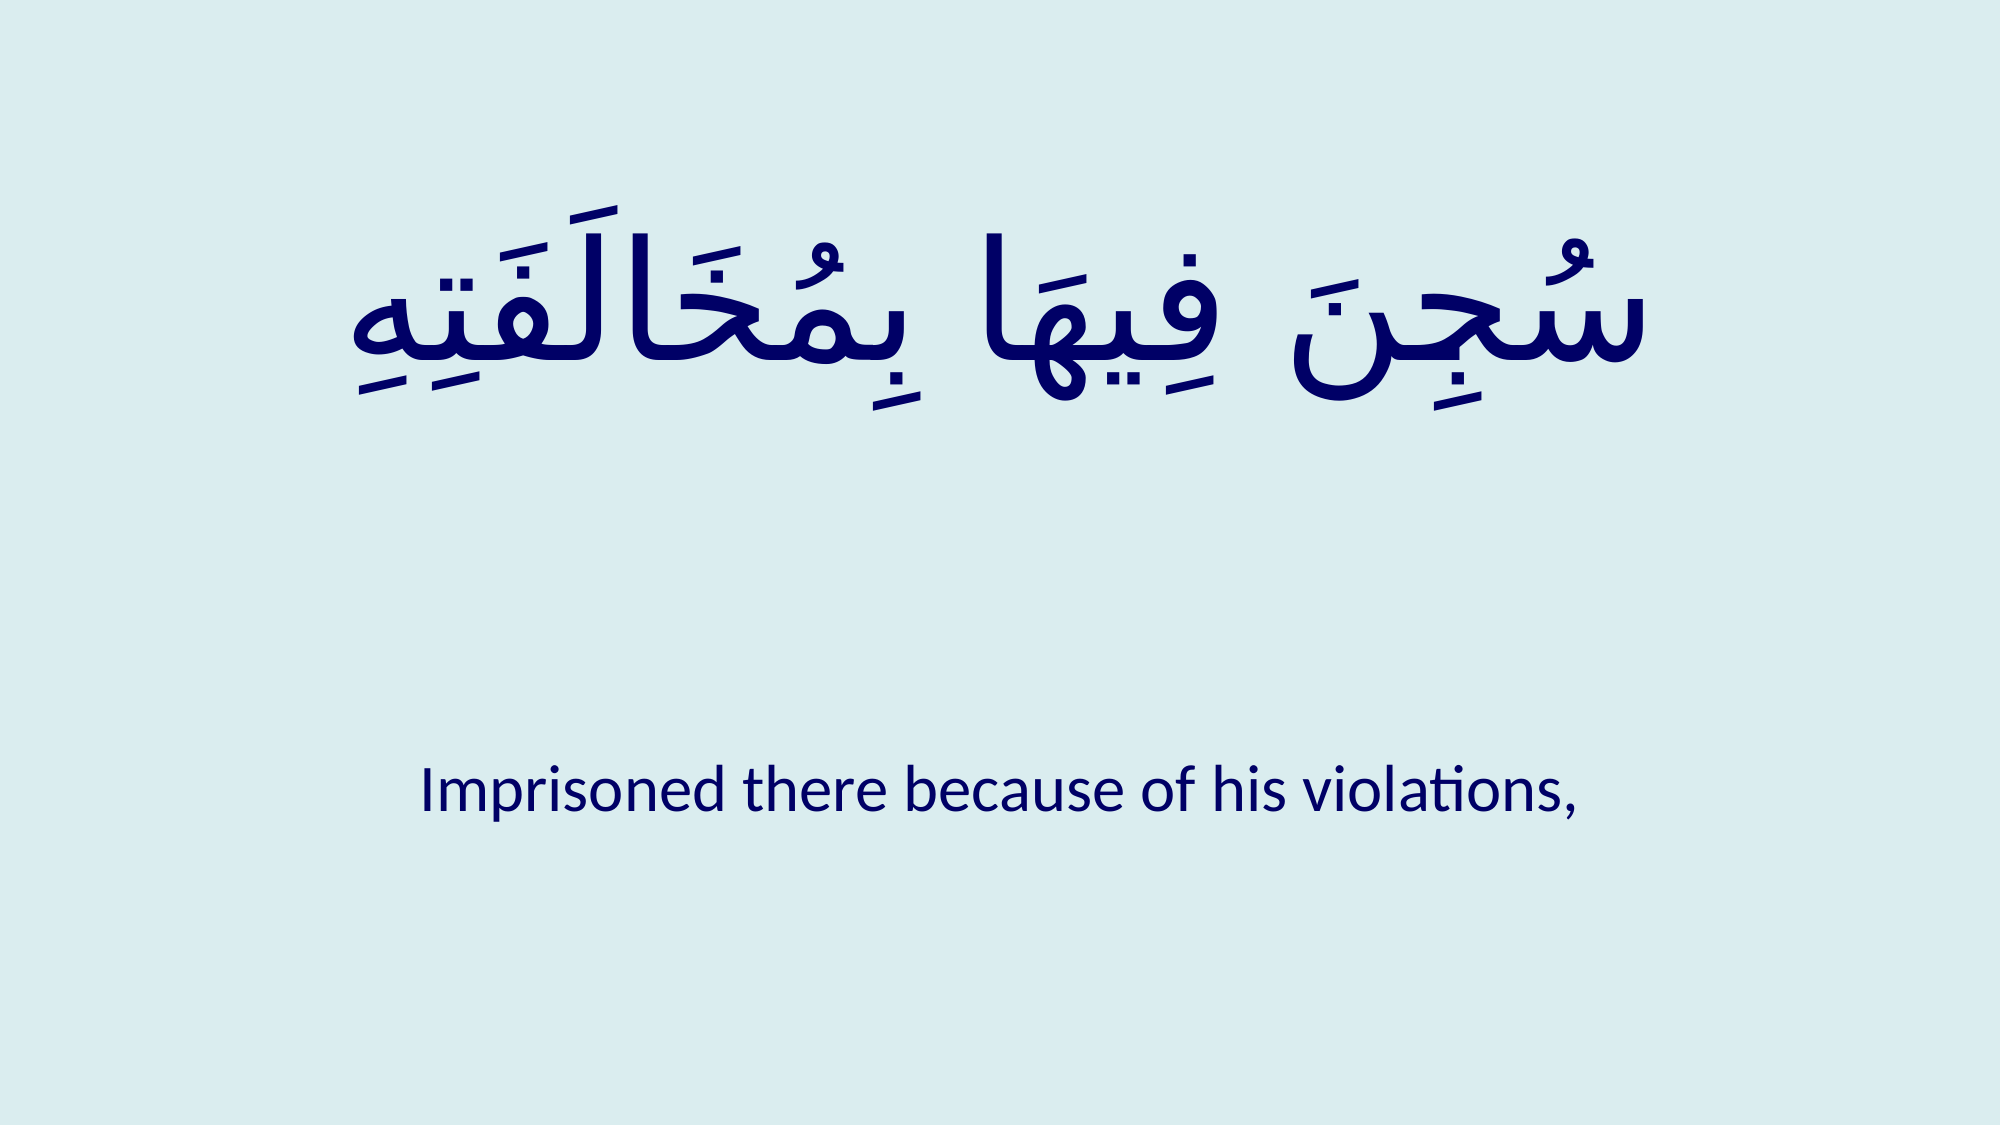

# سُجِنَ فِیهَا بِمُخَالَفَتِهِ
Imprisoned there because of his violations,